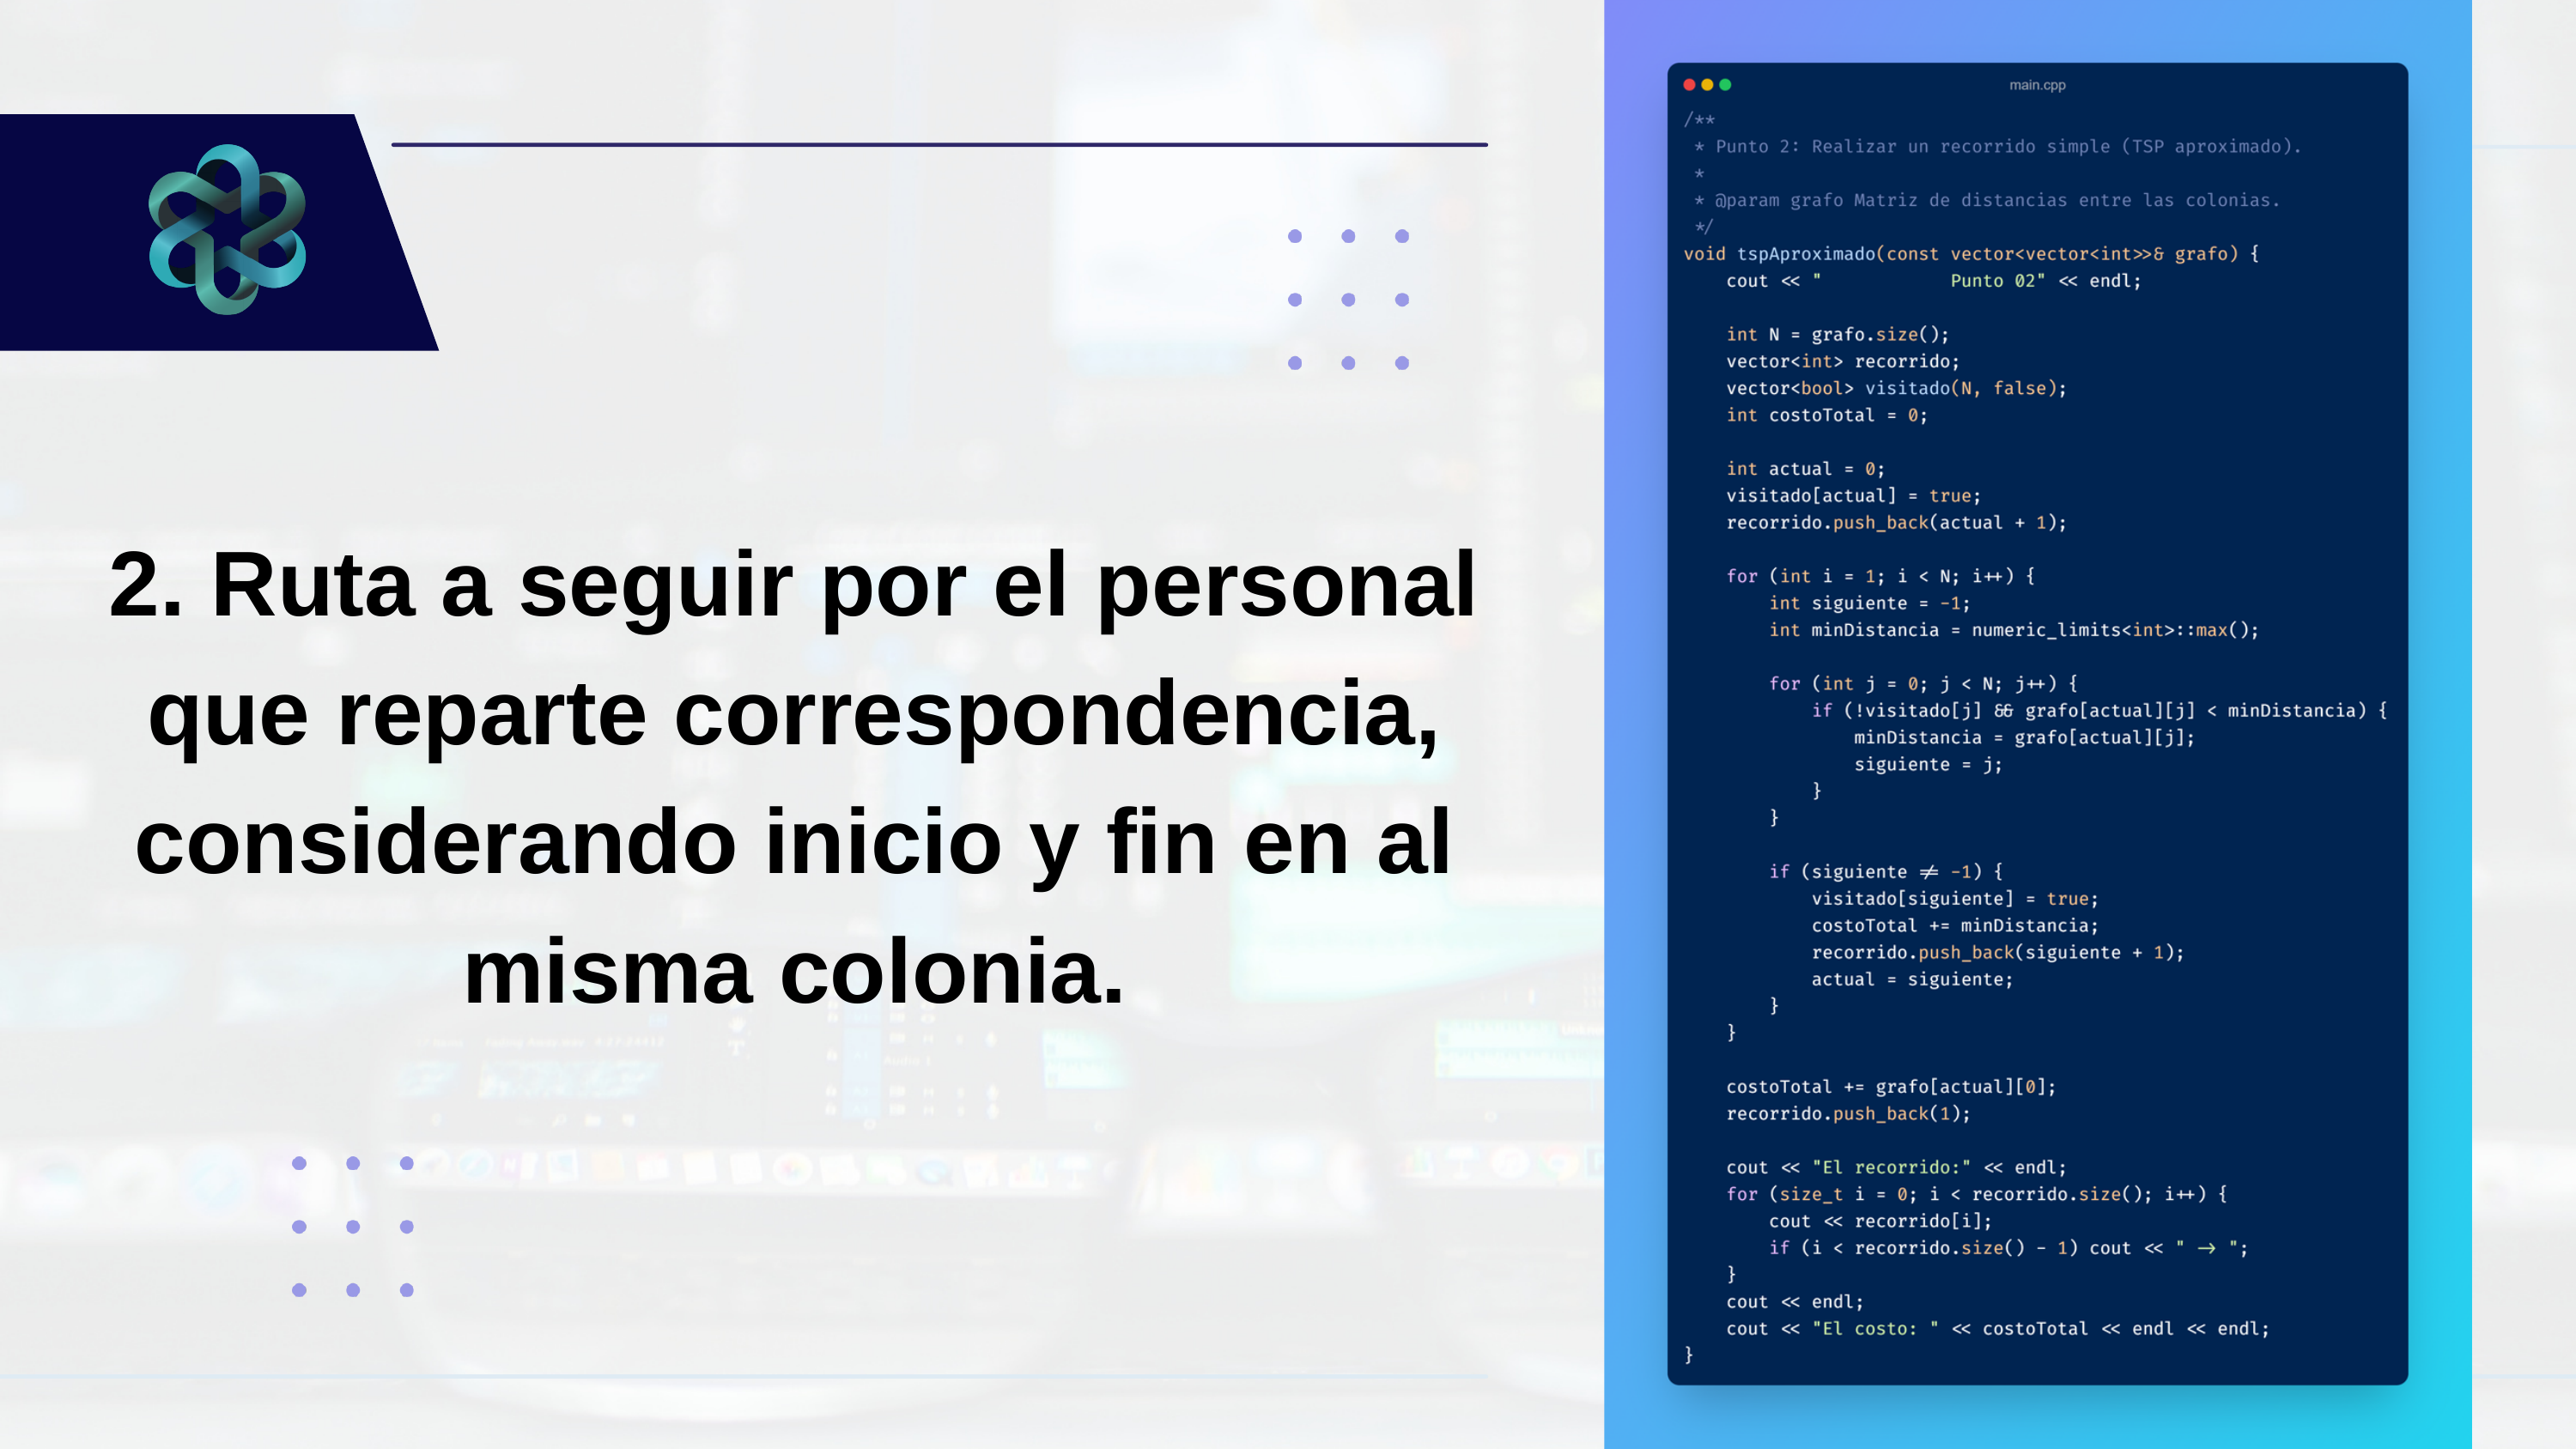

2. Ruta a seguir por el personal que reparte correspondencia, considerando inicio y fin en al misma colonia.